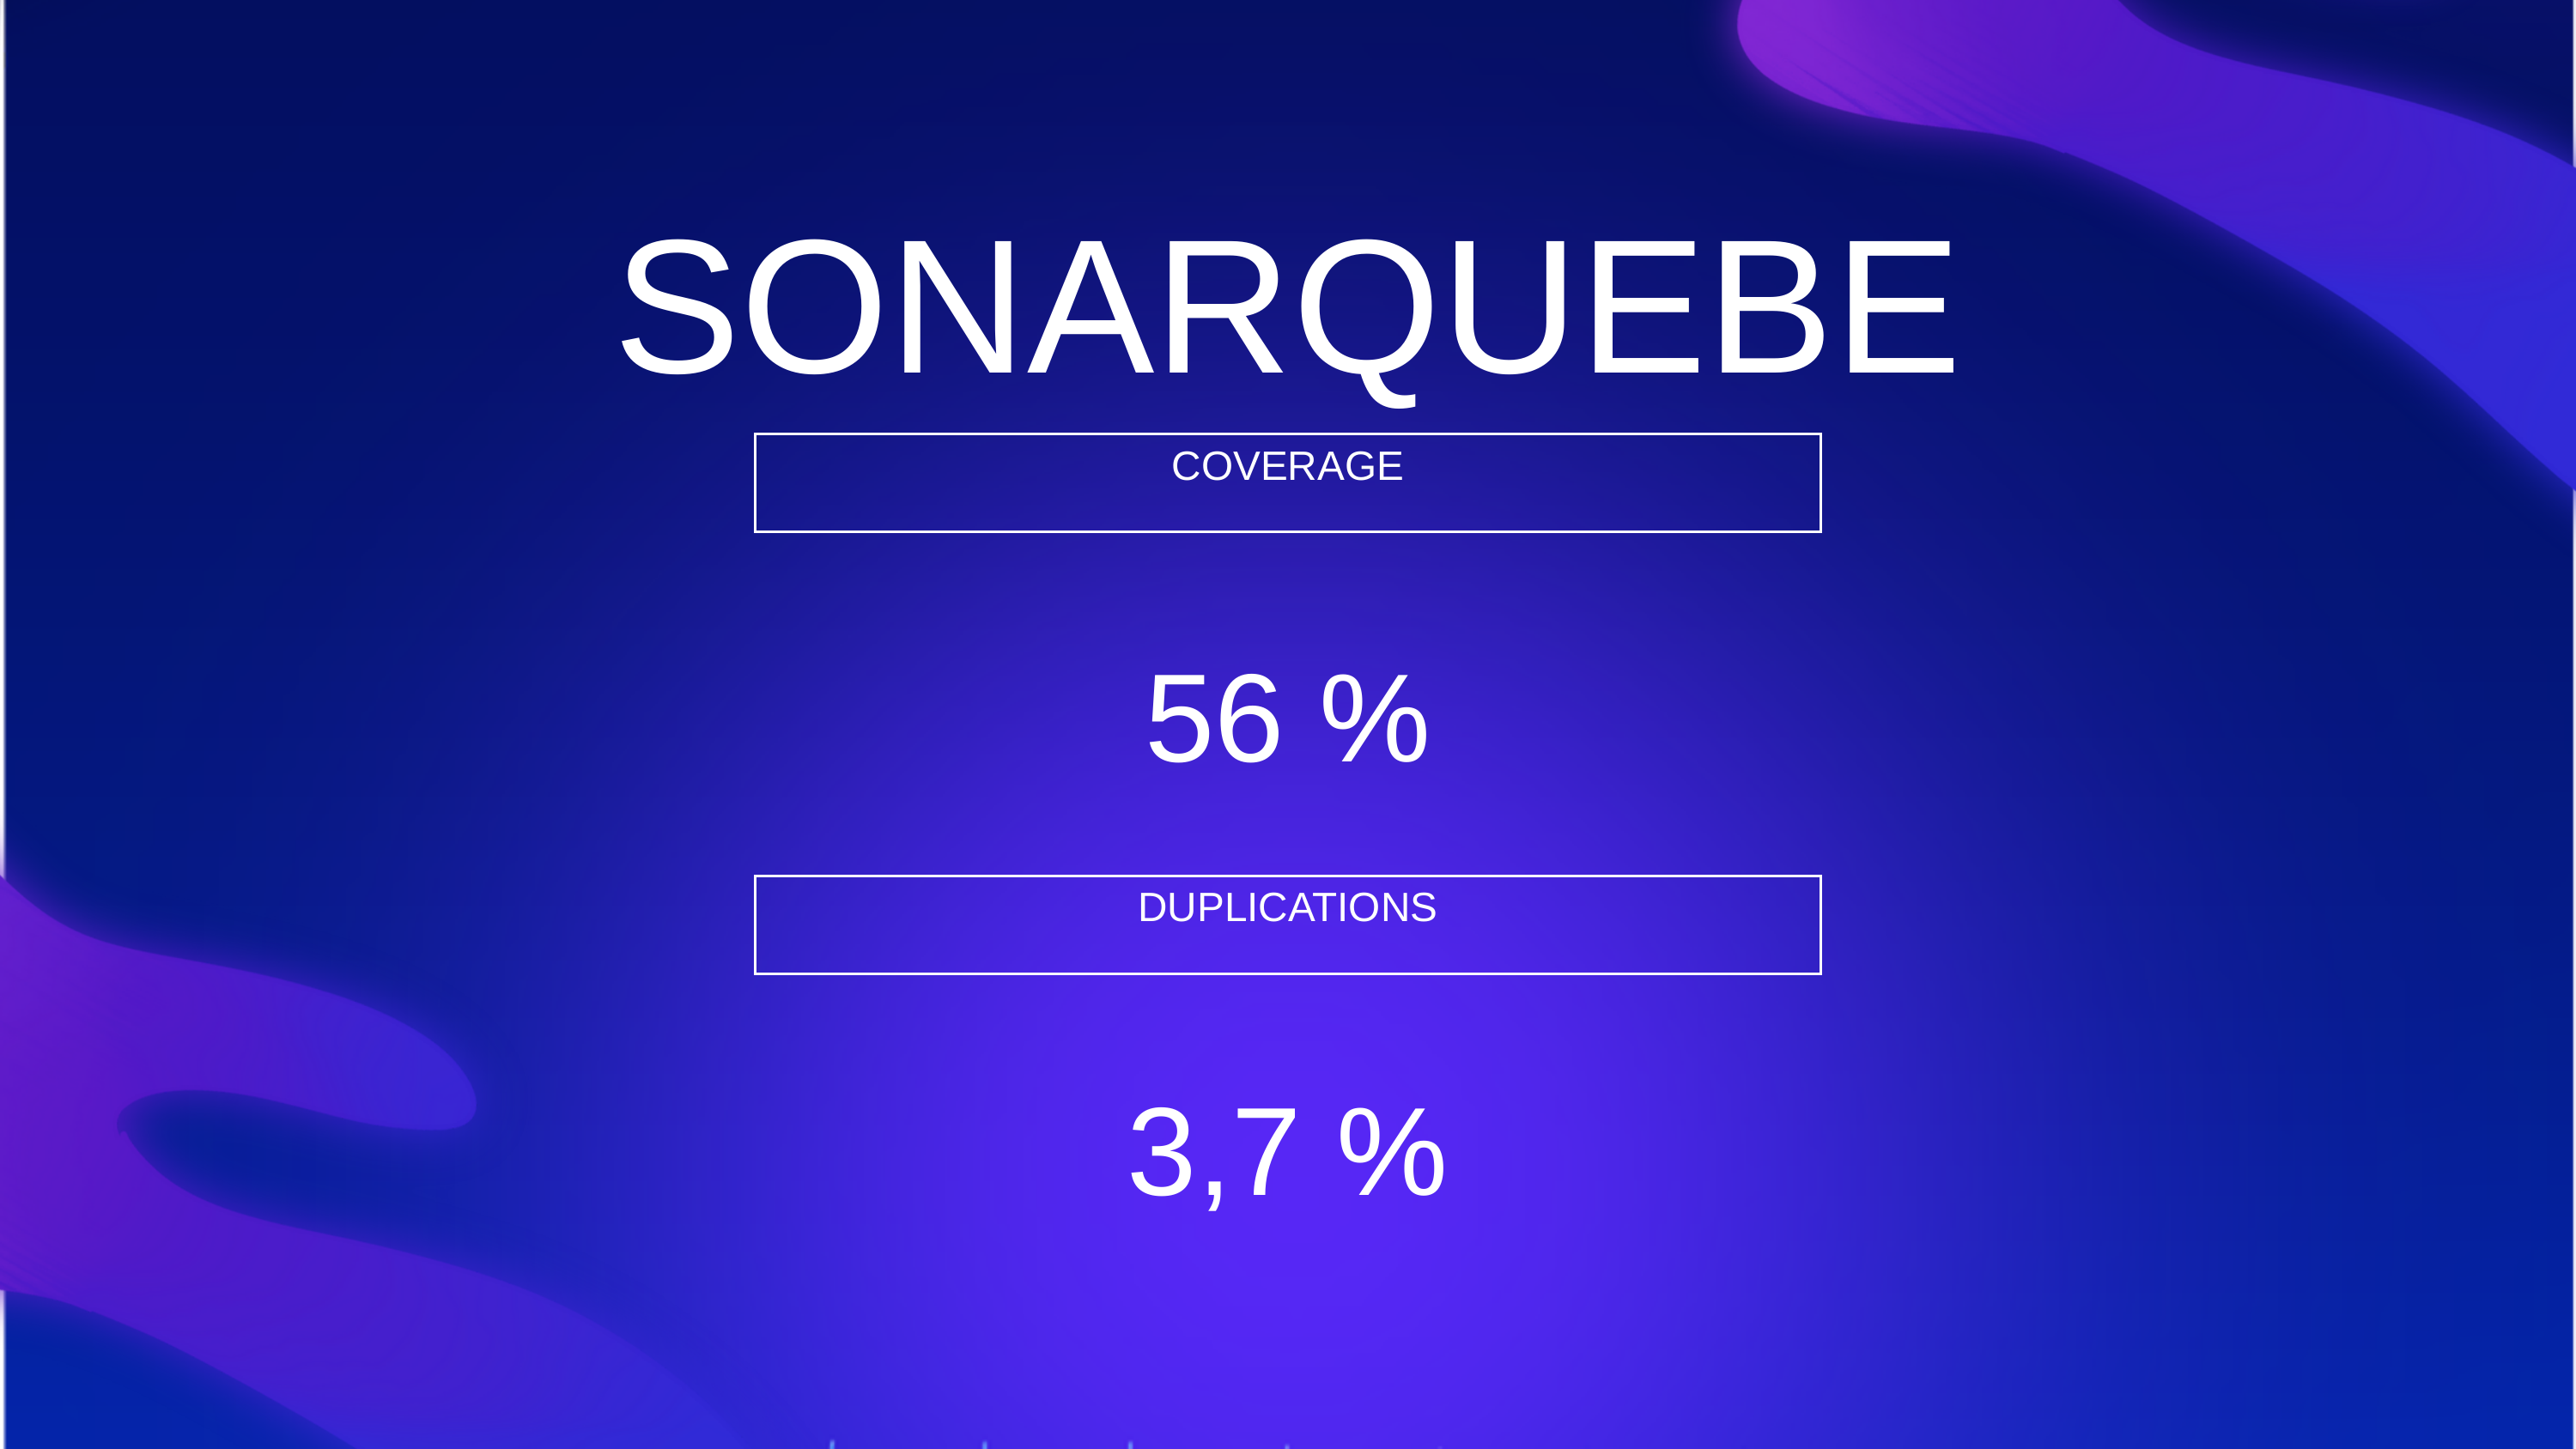

SONARQUEBE

COVERAGE
56 %

DUPLICATIONS
3,7 %